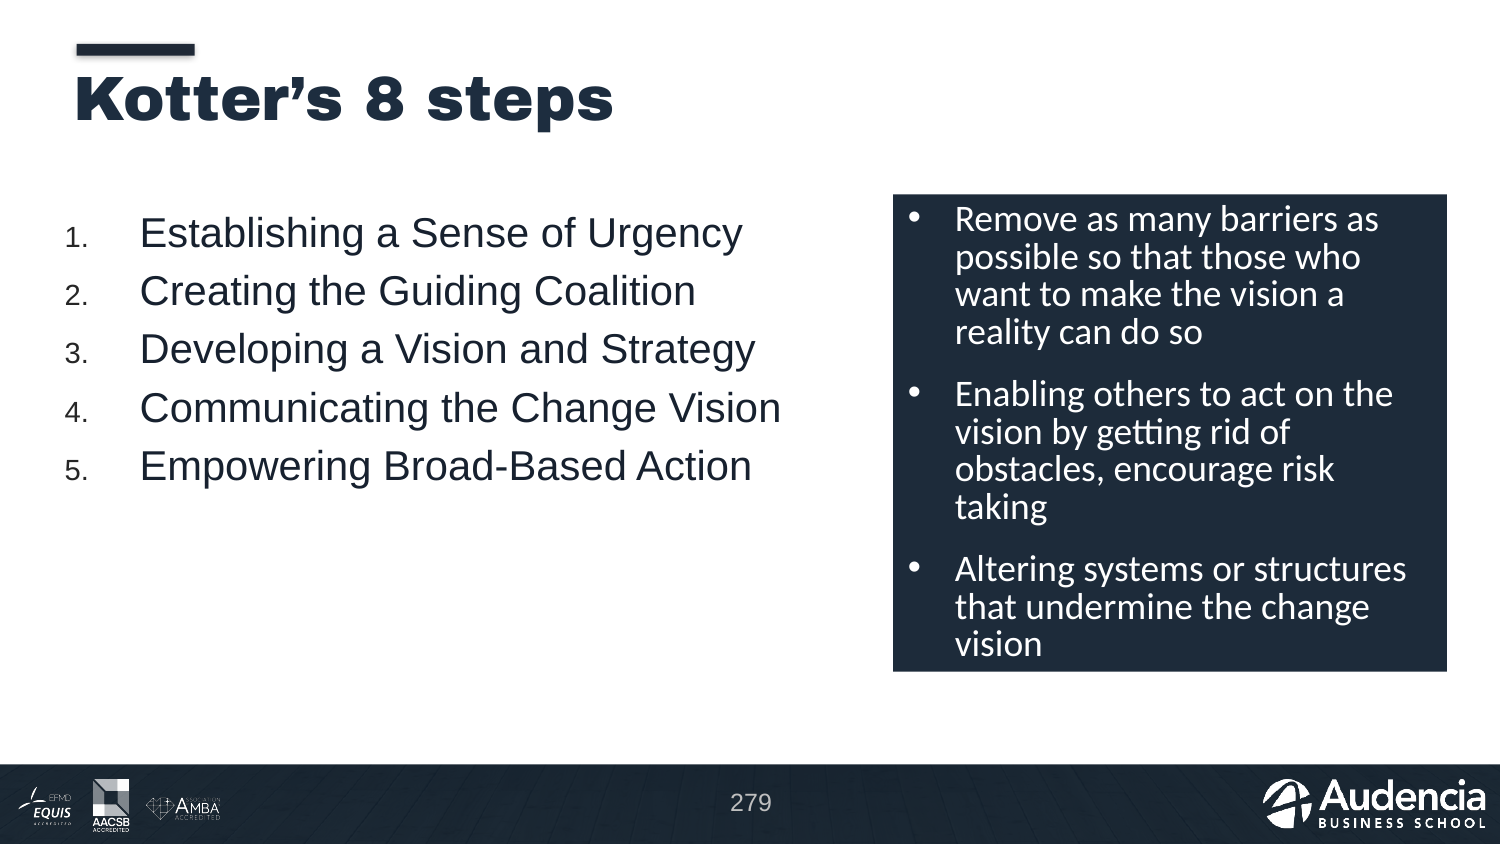

# Kotter’s 8 steps

Remove as many barriers as possible so that those who want to make the vision a reality can do so
Enabling others to act on the vision by getting rid of obstacles, encourage risk taking
Altering systems or structures that undermine the change vision
Establishing a Sense of Urgency
Creating the Guiding Coalition
Developing a Vision and Strategy
Communicating the Change Vision
Empowering Broad-Based Action

279